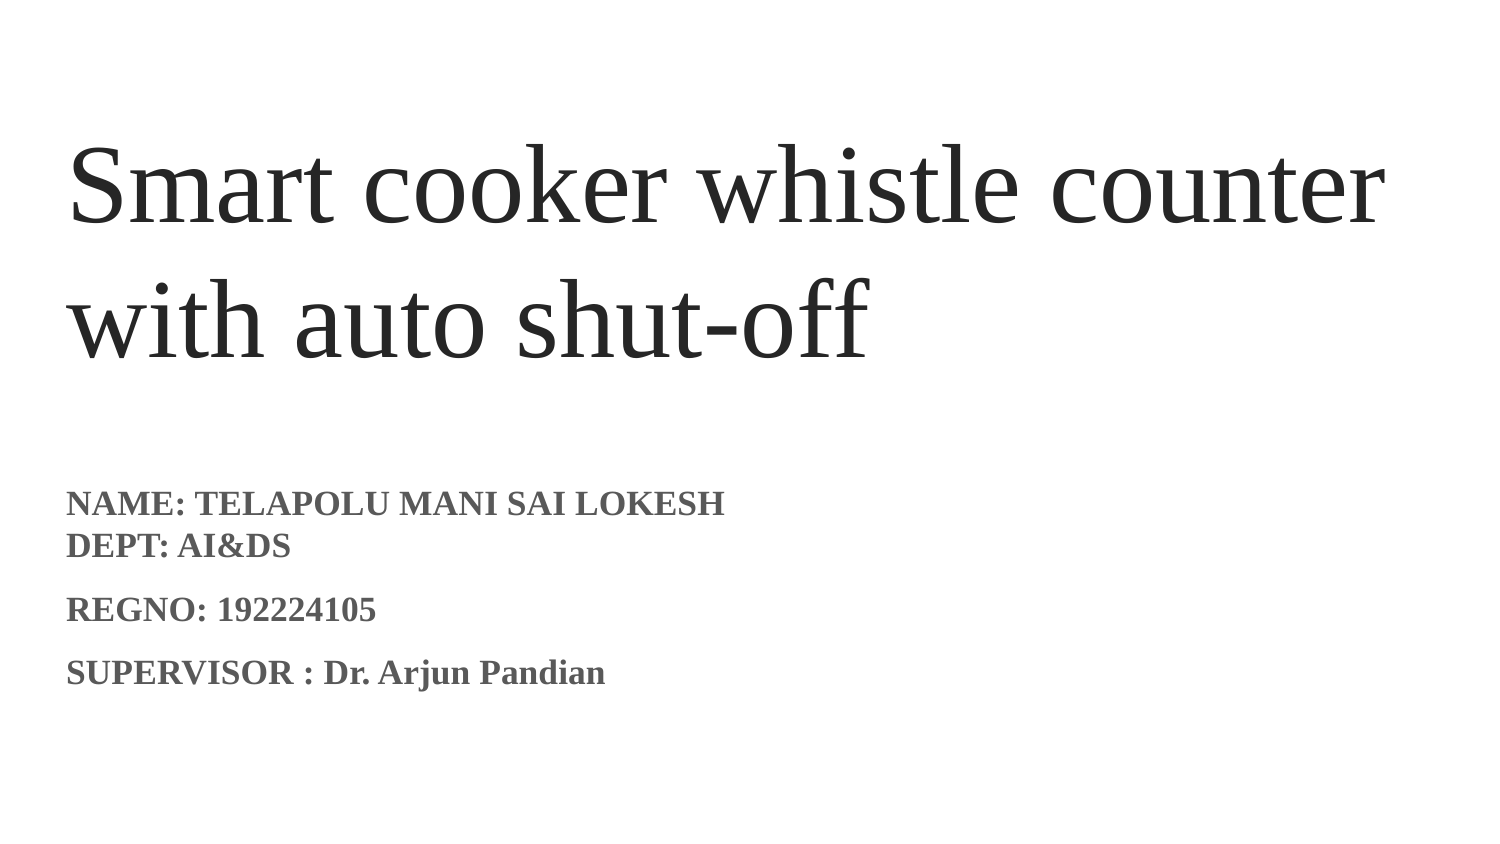

# Smart cooker whistle counter with auto shut-off

NAME: TELAPOLU MANI SAI LOKESH
DEPT: AI&DS
REGNO: 192224105
SUPERVISOR : Dr. Arjun Pandian